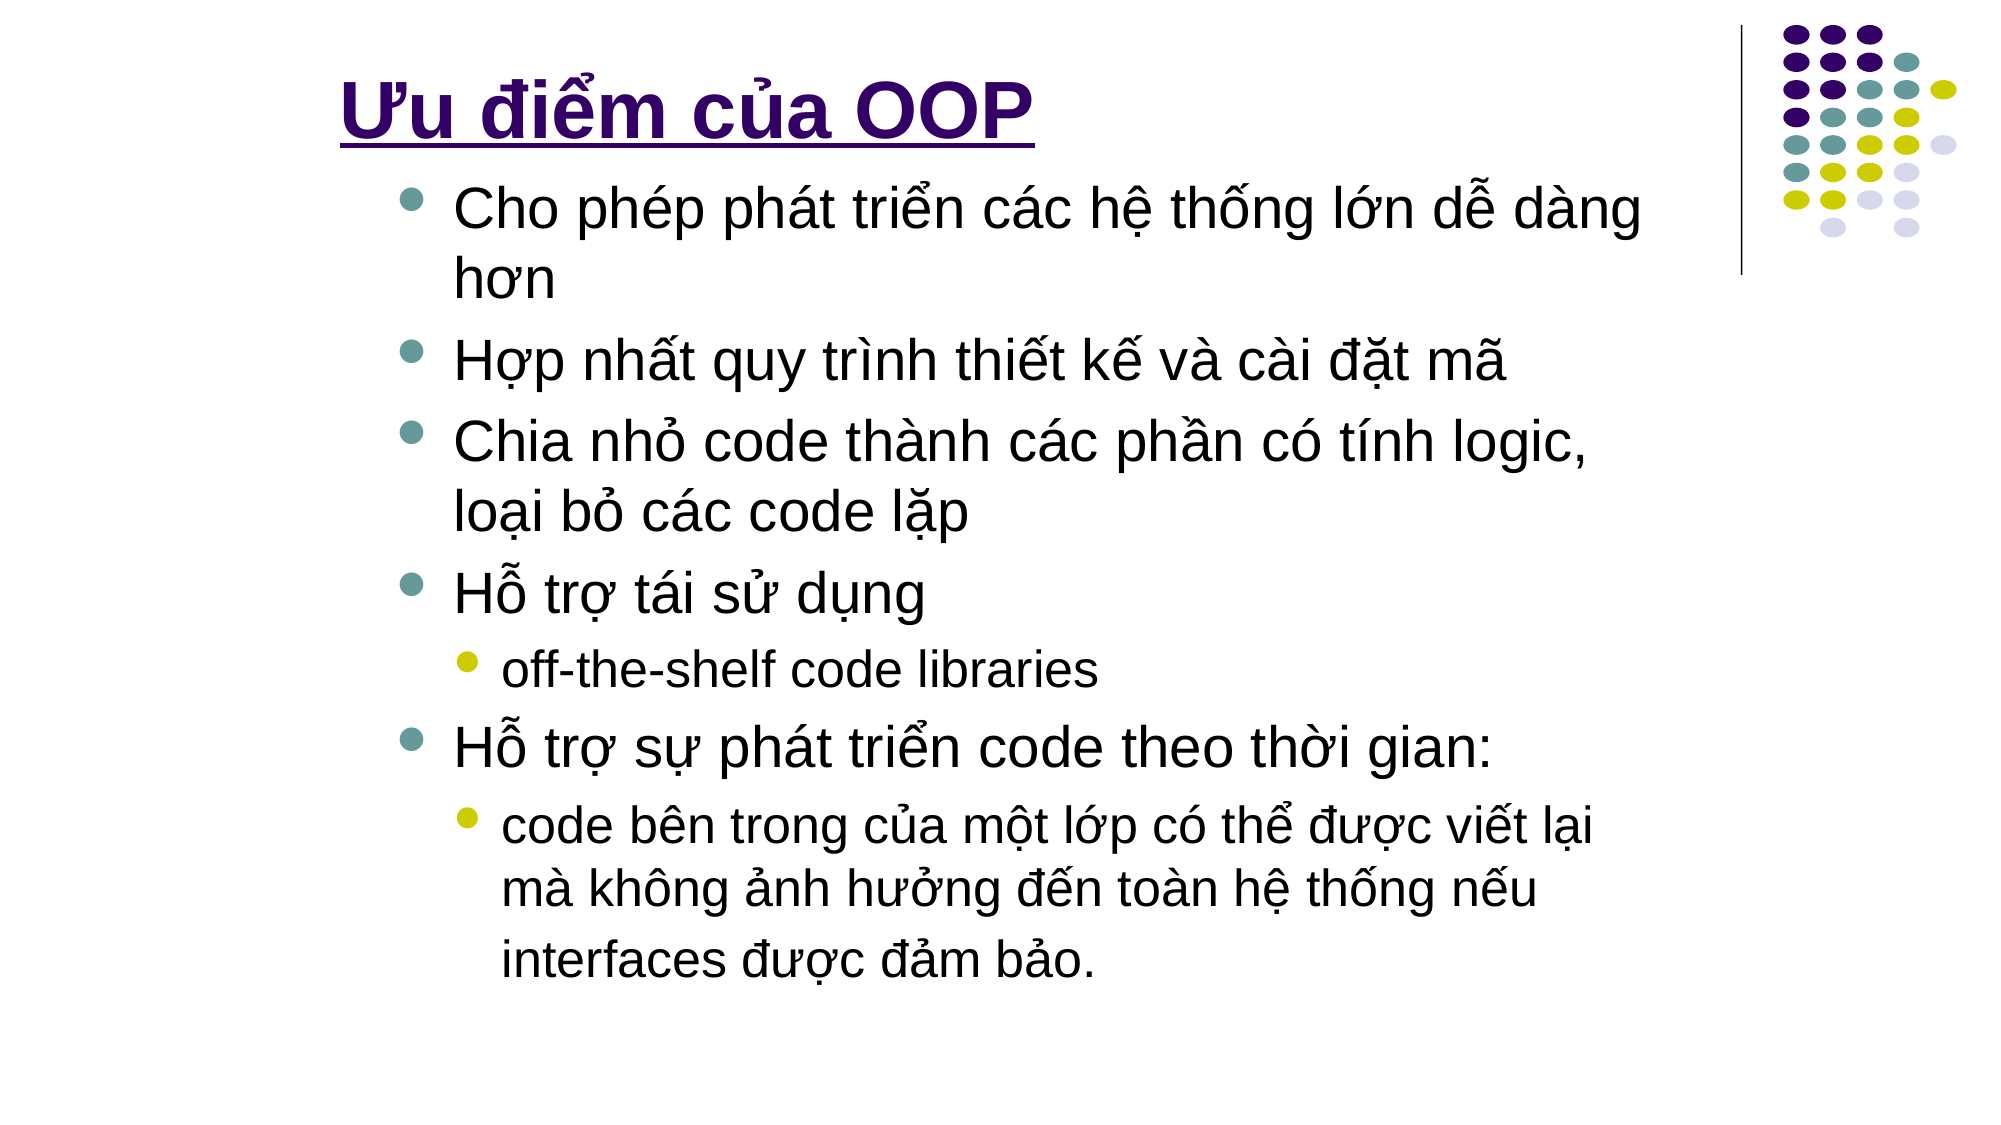

# Ưu điểm của OOP
Cho phép phát triển các hệ thống lớn dễ dàng hơn
Hợp nhất quy trình thiết kế và cài đặt mã
Chia nhỏ code thành các phần có tính logic, loại bỏ các code lặp
Hỗ trợ tái sử dụng
off-the-shelf code libraries
Hỗ trợ sự phát triển code theo thời gian:
code bên trong của một lớp có thể được viết lại mà không ảnh hưởng đến toàn hệ thống nếu interfaces được đảm bảo.